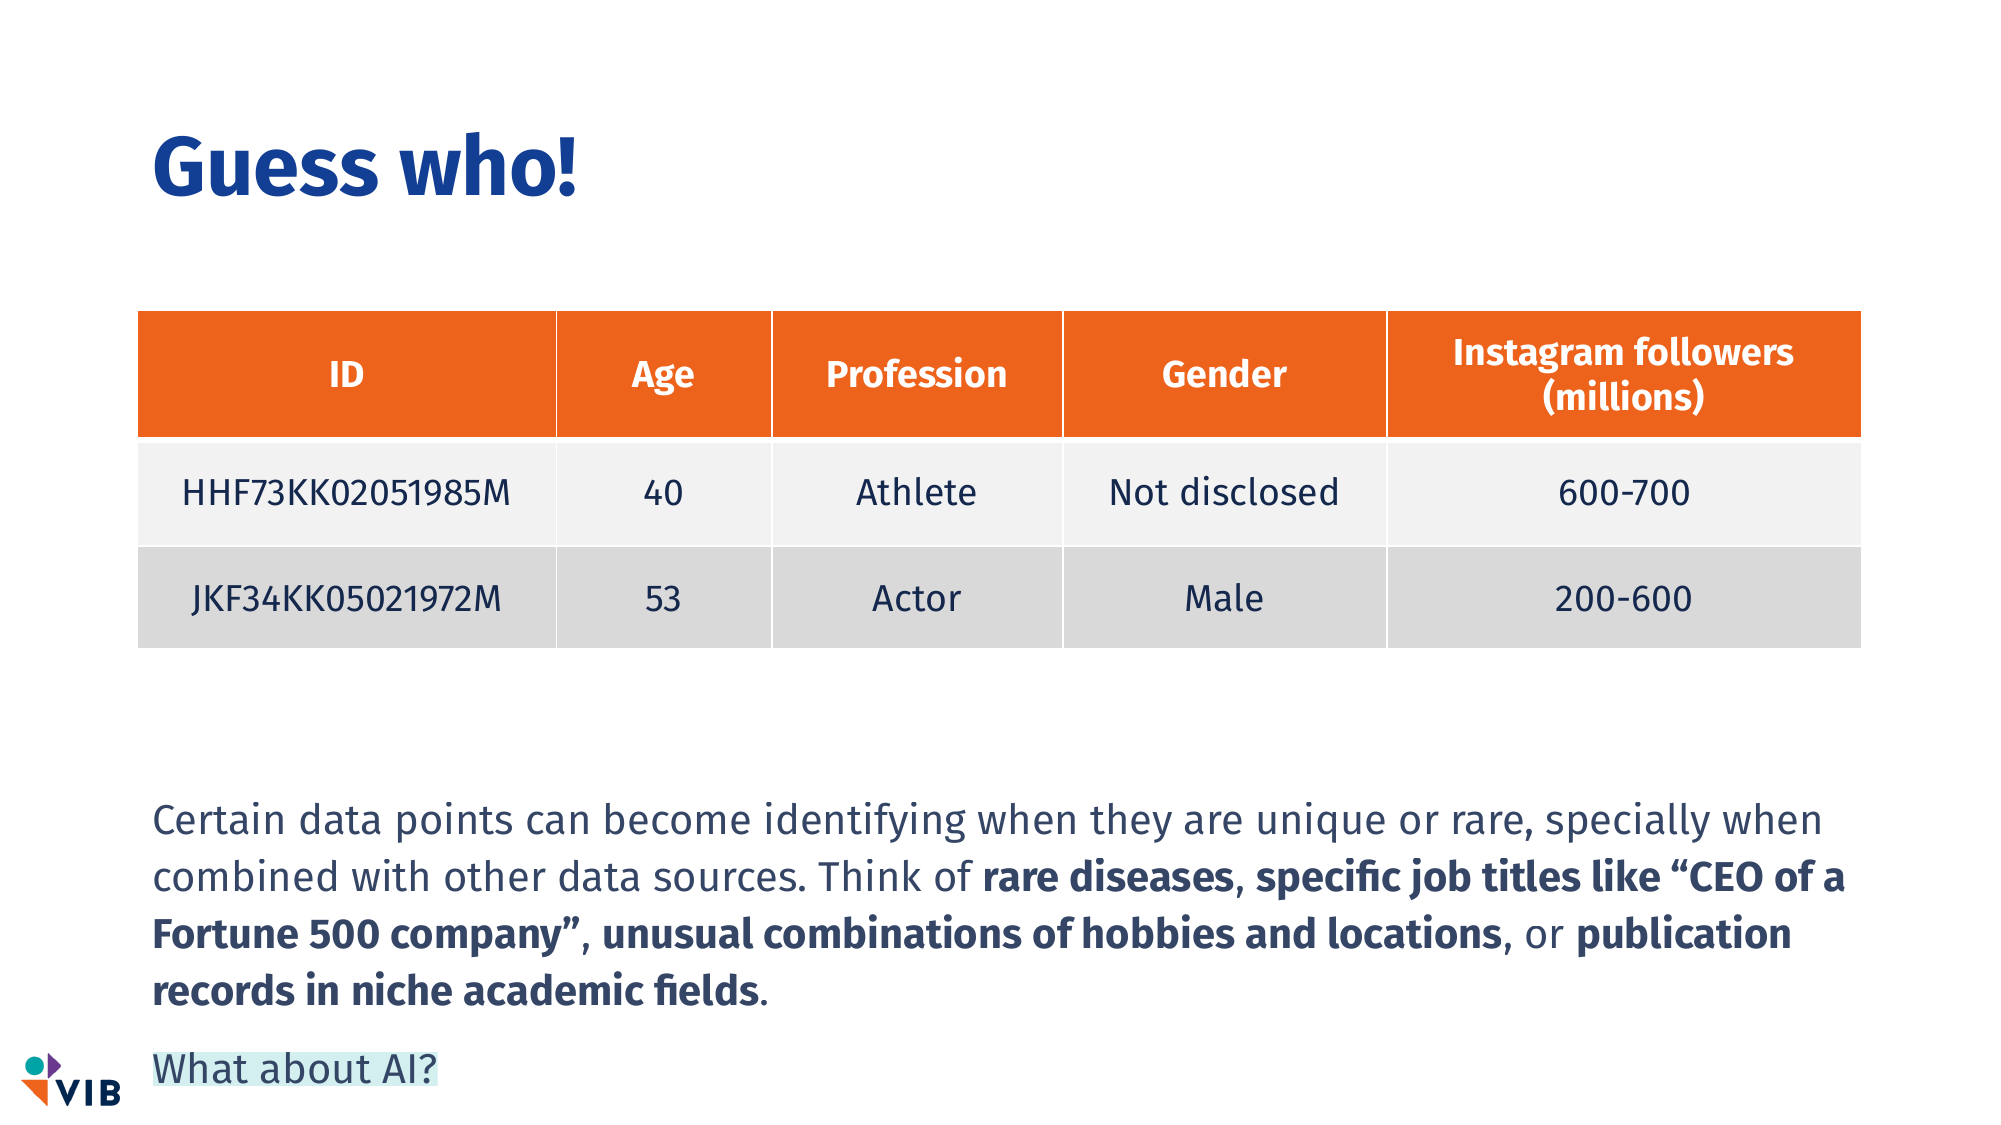

# Guess who!
| ID | Age | Profession | Gender | Instagram followers (millions) |
| --- | --- | --- | --- | --- |
| HHF73KK02051985M | 40 | Athlete | Not disclosed | 600-700 |
| JKF34KK05021972M | 53 | Actor | Male | 200-600 |
| IIL37IK09171950M | NA | Politician | Not disclosed | 90+ |

Certain data points can become identifying when they are unique or rare, specially when combined with other data sources. Think of rare diseases, specific job titles like “CEO of a Fortune 500 company”, unusual combinations of hobbies and locations, or publication records in niche academic fields.
What about AI?